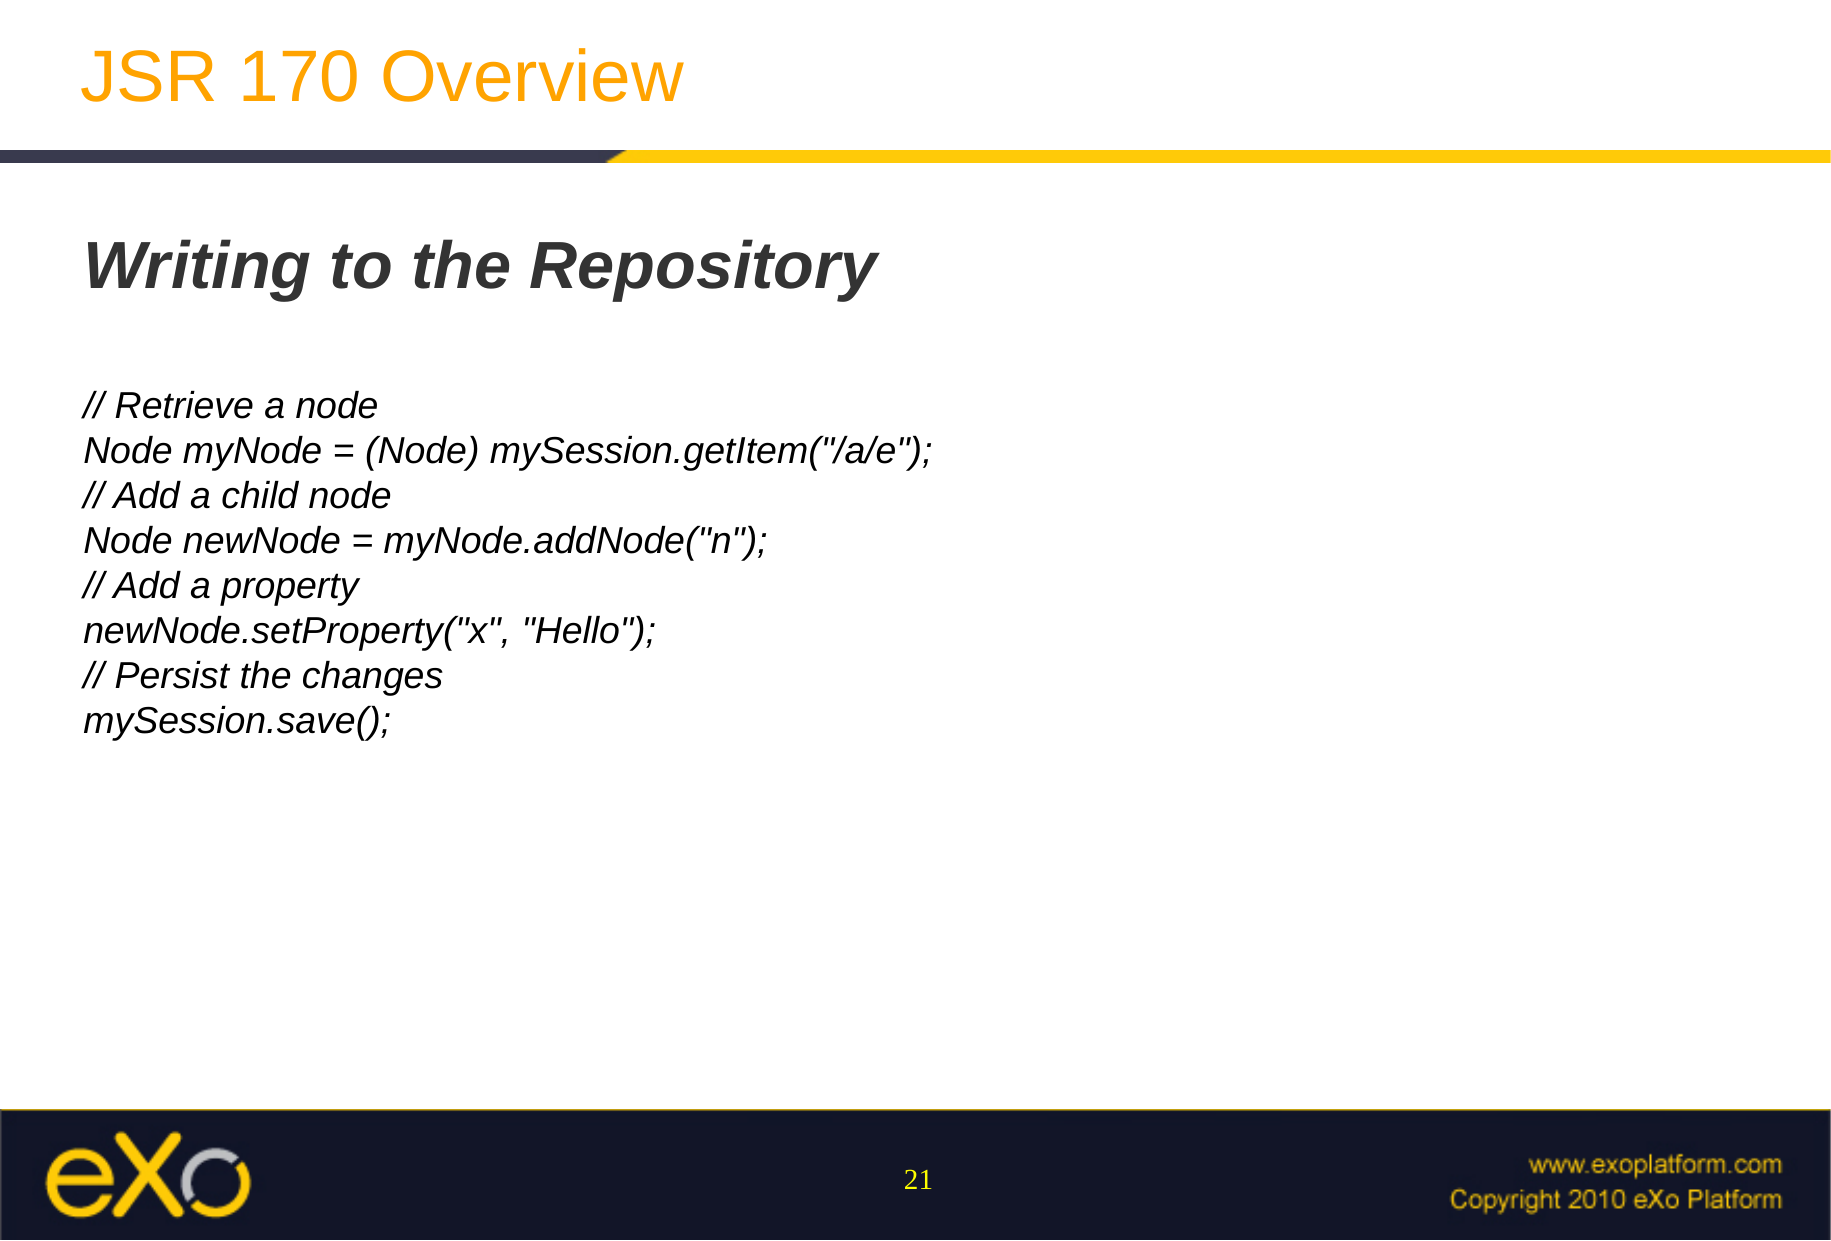

JSR 170 Overview
Writing to the Repository

// Retrieve a node
Node myNode = (Node) mySession.getItem("/a/e");
// Add a child node
Node newNode = myNode.addNode("n");
// Add a property
newNode.setProperty("x", "Hello");
// Persist the changes
mySession.save();